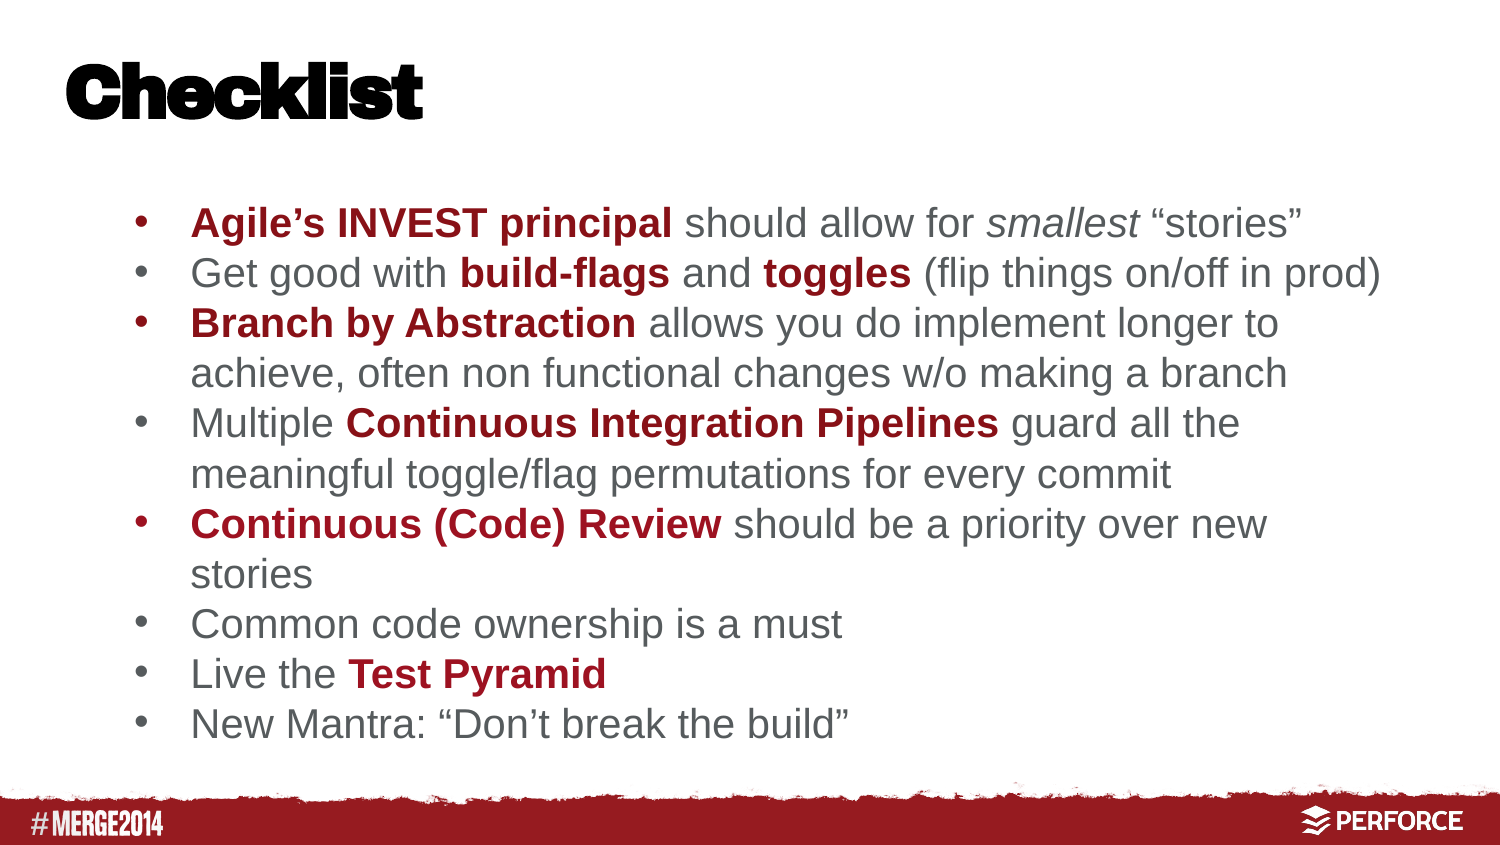

# Checklist
Agile’s INVEST principal should allow for smallest “stories”
Get good with build-flags and toggles (flip things on/off in prod)
Branch by Abstraction allows you do implement longer to achieve, often non functional changes w/o making a branch
Multiple Continuous Integration Pipelines guard all the meaningful toggle/flag permutations for every commit
Continuous (Code) Review should be a priority over new stories
Common code ownership is a must
Live the Test Pyramid
New Mantra: “Don’t break the build”